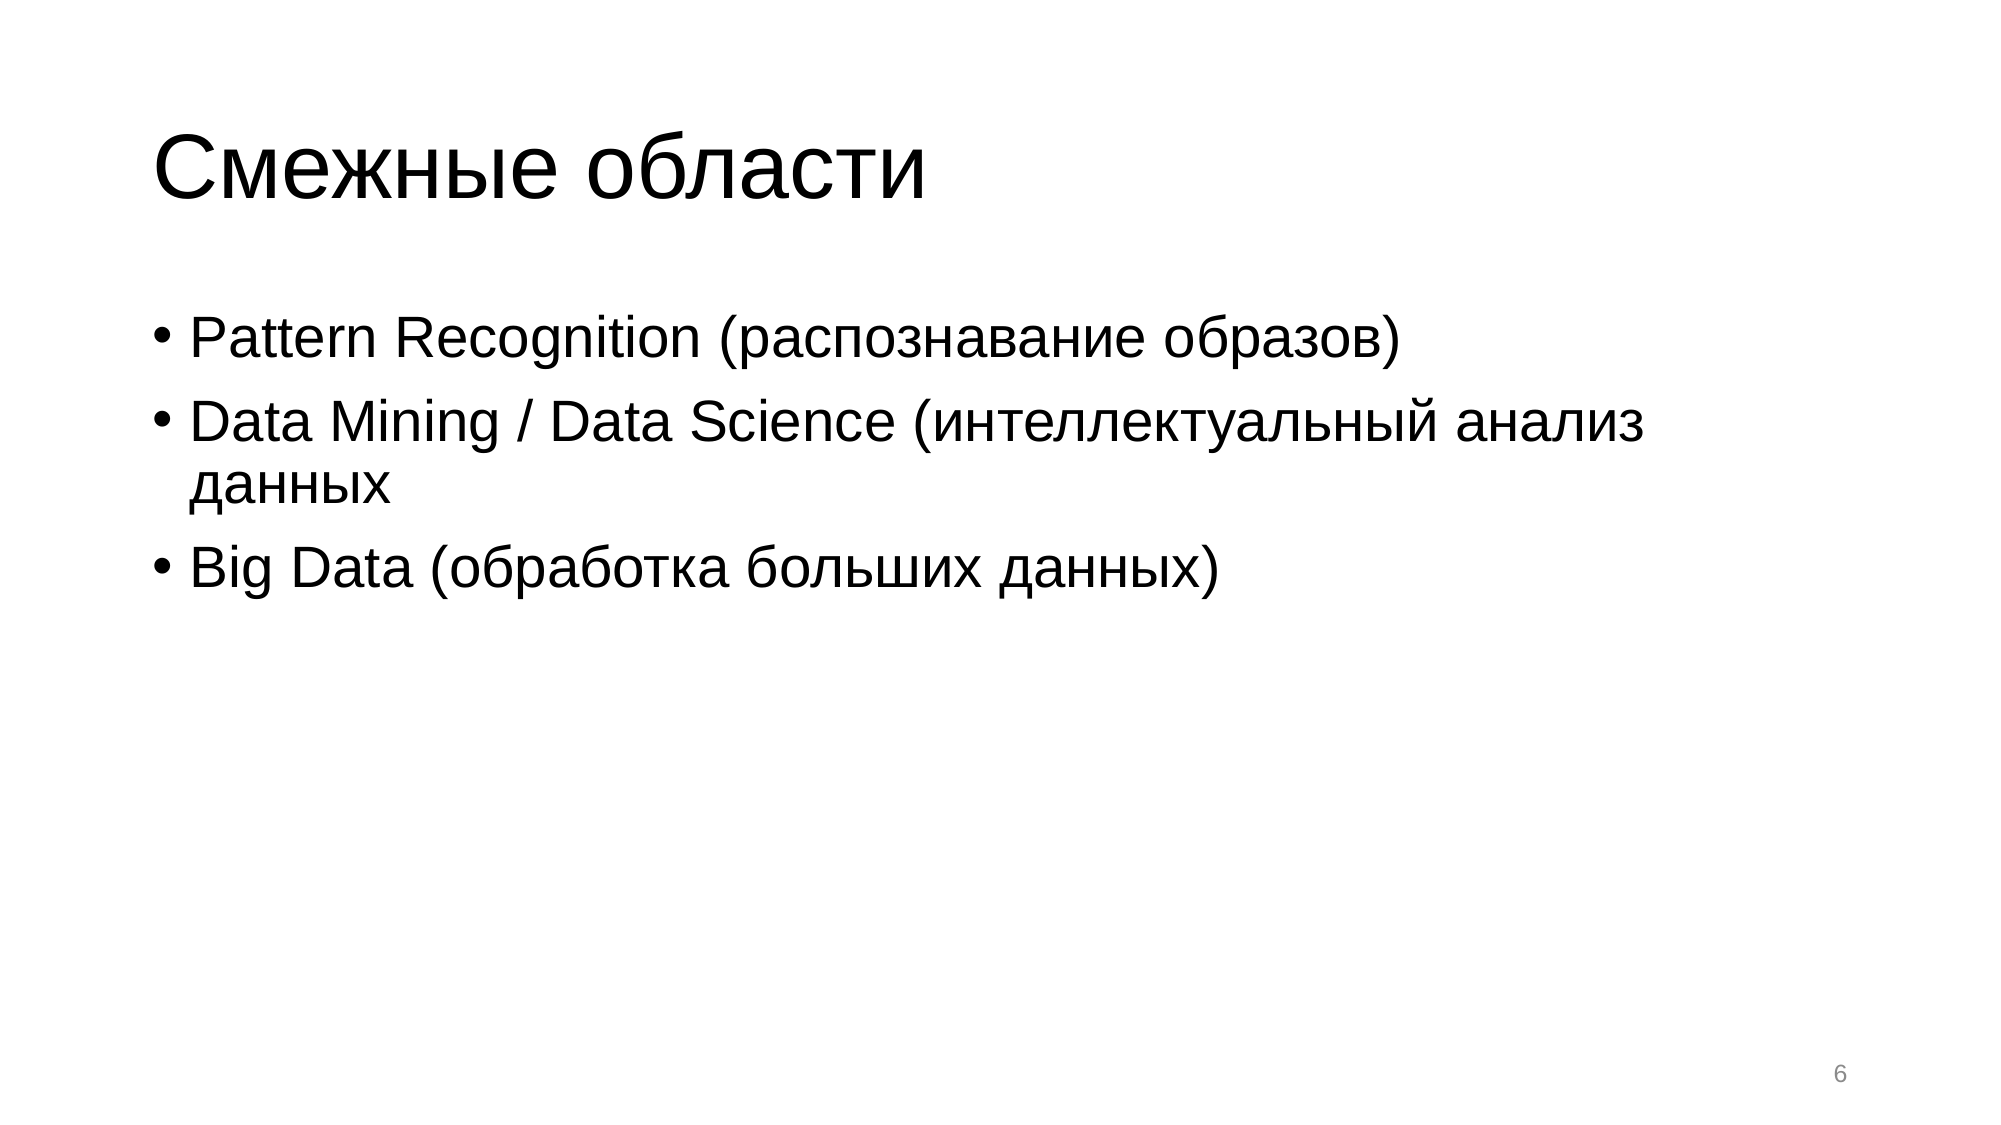

# Смежные области
Pattern Recognition (распознавание образов)
Data Mining / Data Science (интеллектуальный анализ данных
Big Data (обработка больших данных)
6